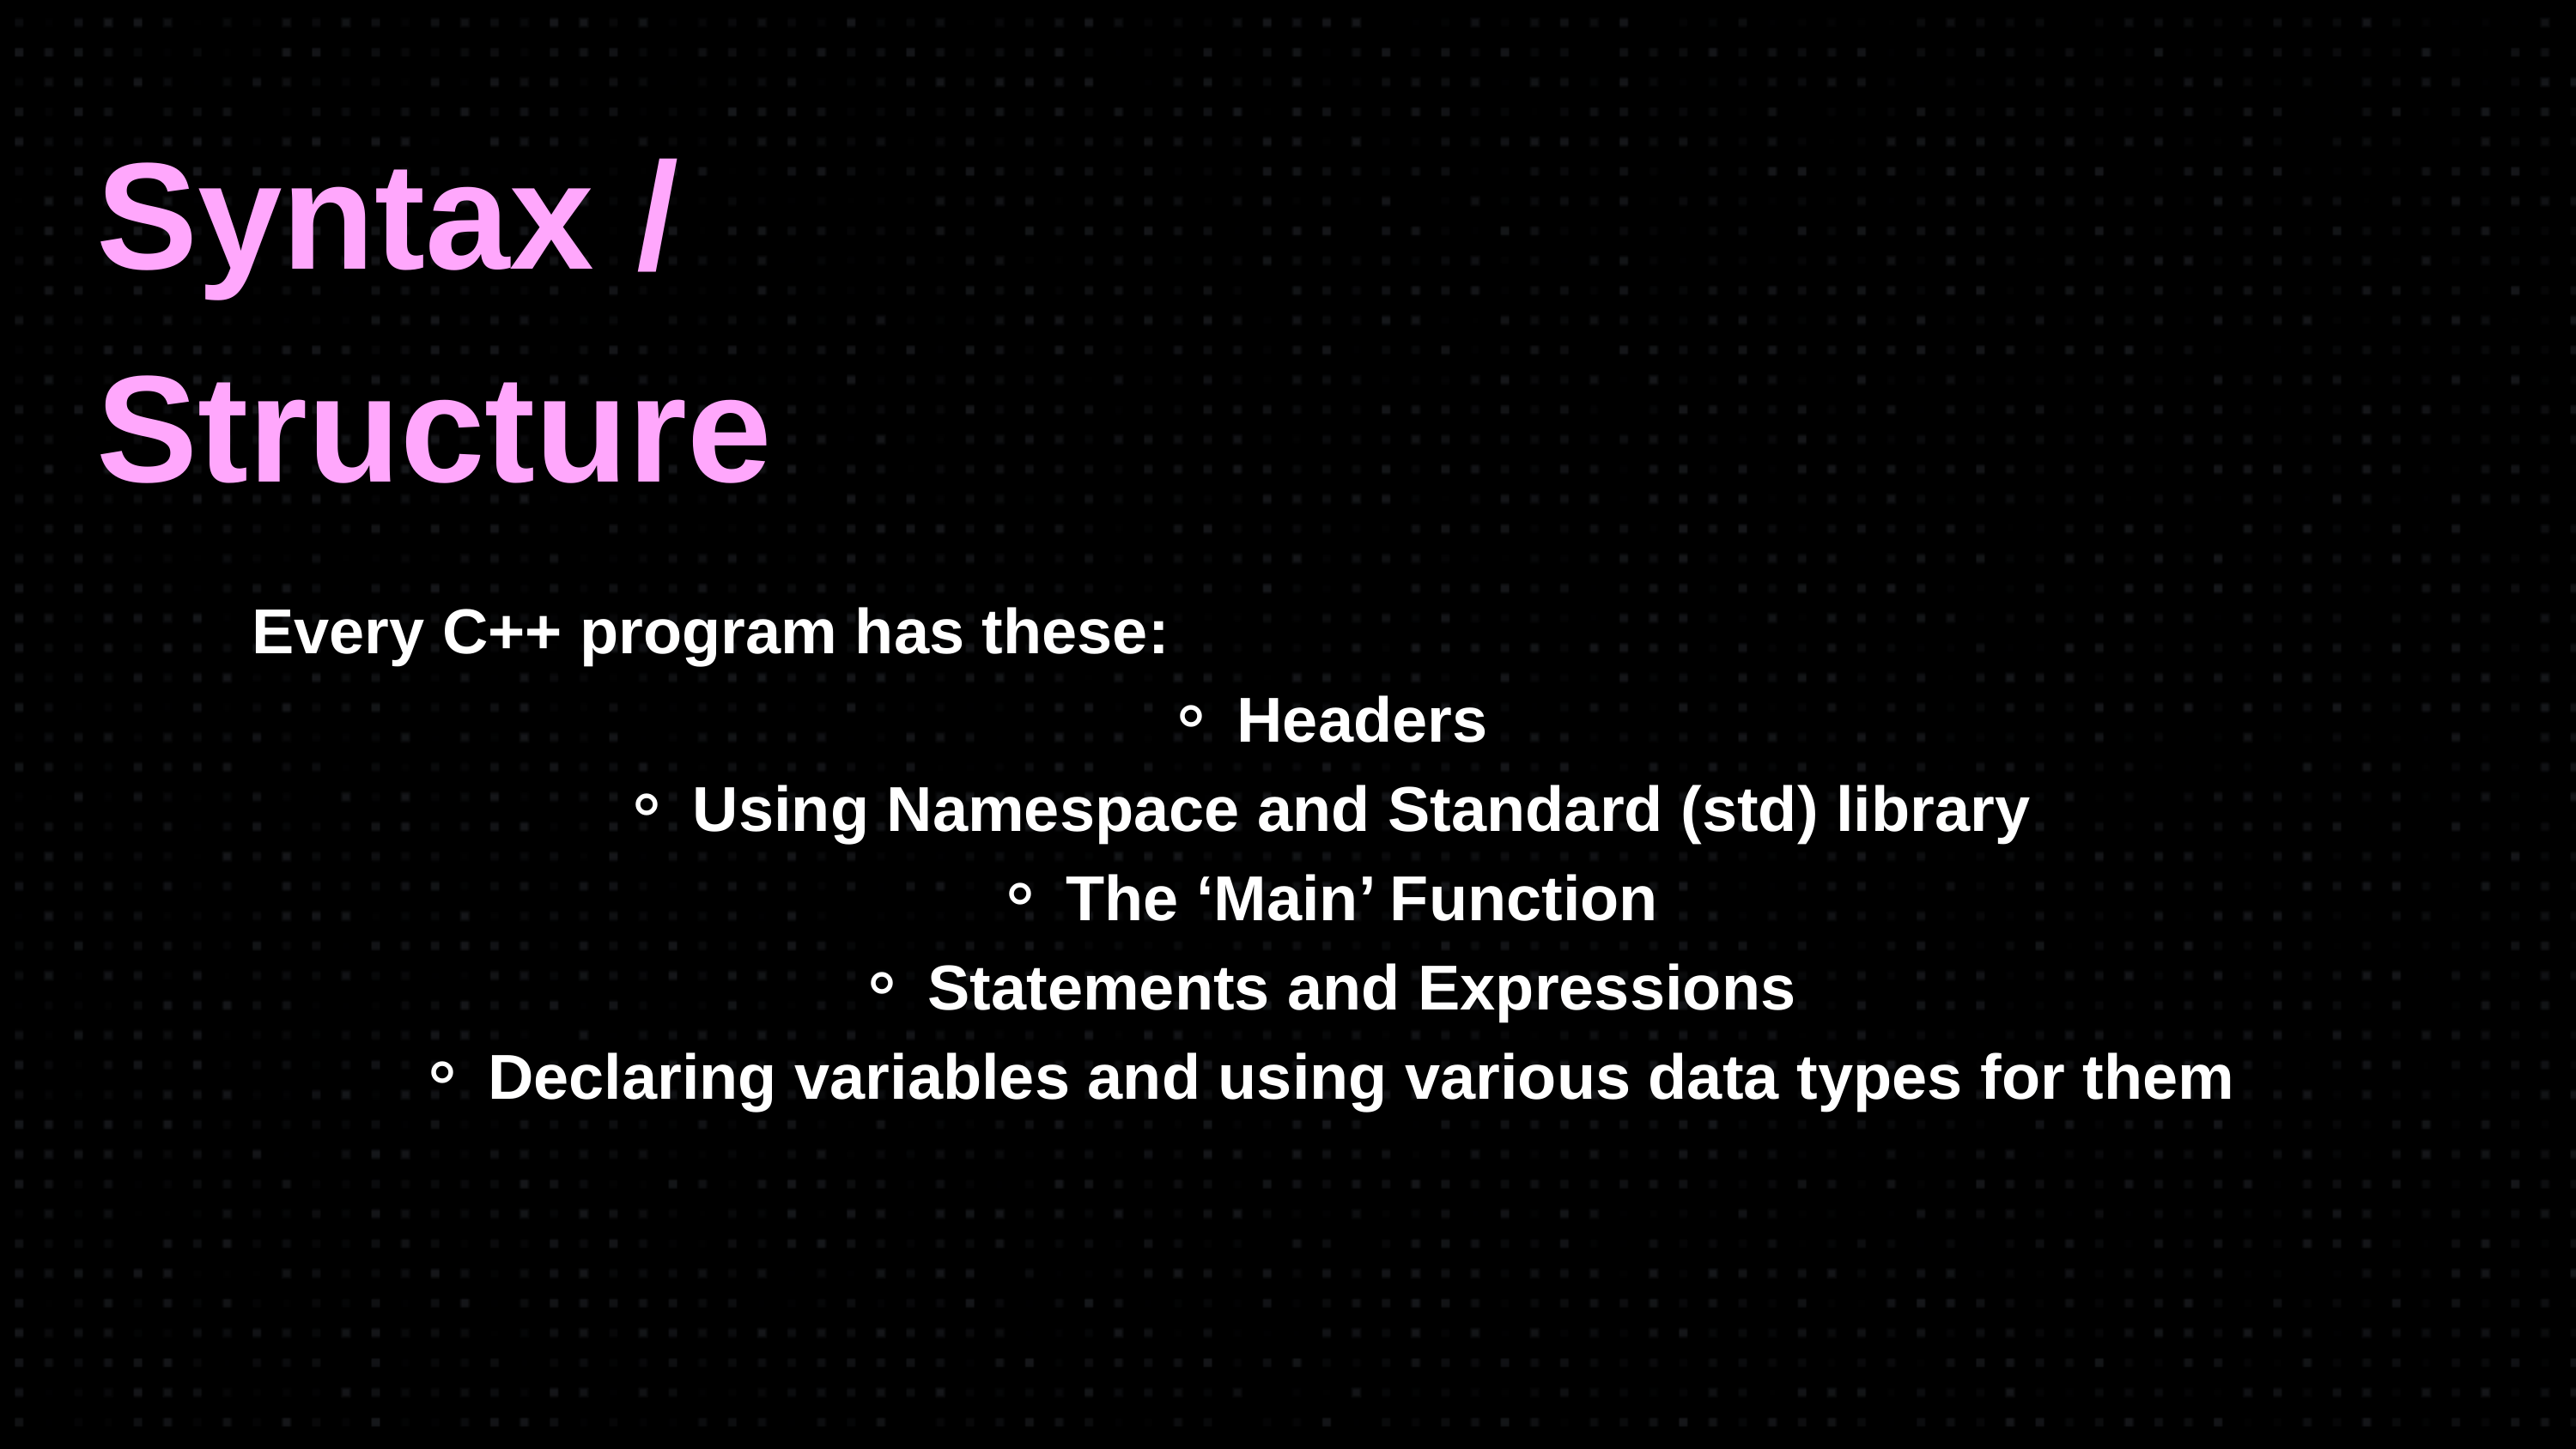

Syntax / Structure
Every C++ program has these:
Headers
Using Namespace and Standard (std) library
The ‘Main’ Function
Statements and Expressions
Declaring variables and using various data types for them